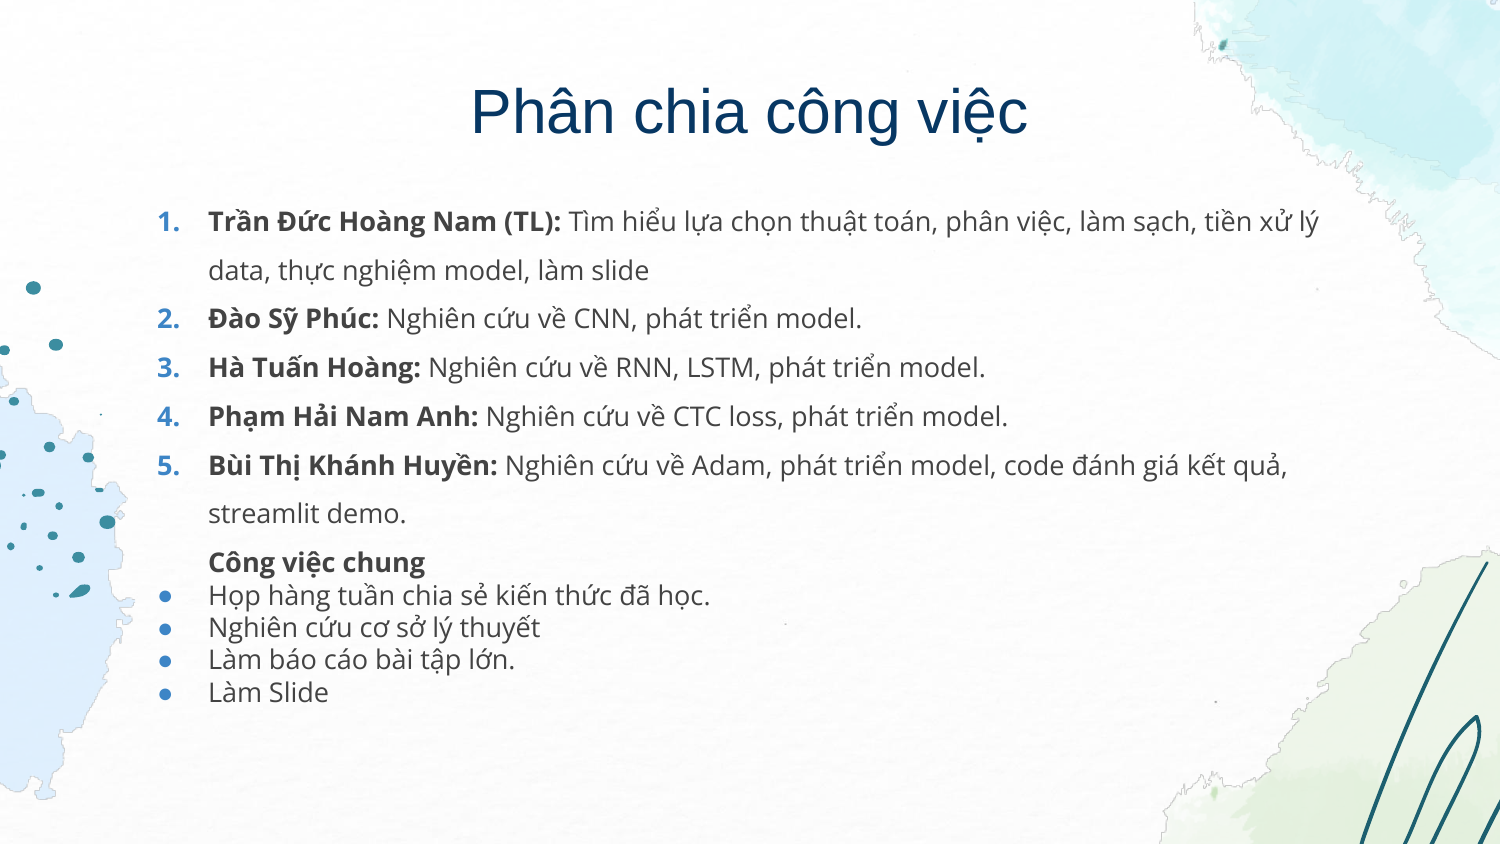

# Phân chia công việc
Trần Đức Hoàng Nam (TL): Tìm hiểu lựa chọn thuật toán, phân việc, làm sạch, tiền xử lý data, thực nghiệm model, làm slide
Đào Sỹ Phúc: Nghiên cứu về CNN, phát triển model.
Hà Tuấn Hoàng: Nghiên cứu về RNN, LSTM, phát triển model.
Phạm Hải Nam Anh: Nghiên cứu về CTC loss, phát triển model.
Bùi Thị Khánh Huyền: Nghiên cứu về Adam, phát triển model, code đánh giá kết quả, streamlit demo.
Công việc chung
Họp hàng tuần chia sẻ kiến thức đã học.
Nghiên cứu cơ sở lý thuyết
Làm báo cáo bài tập lớn.
Làm Slide